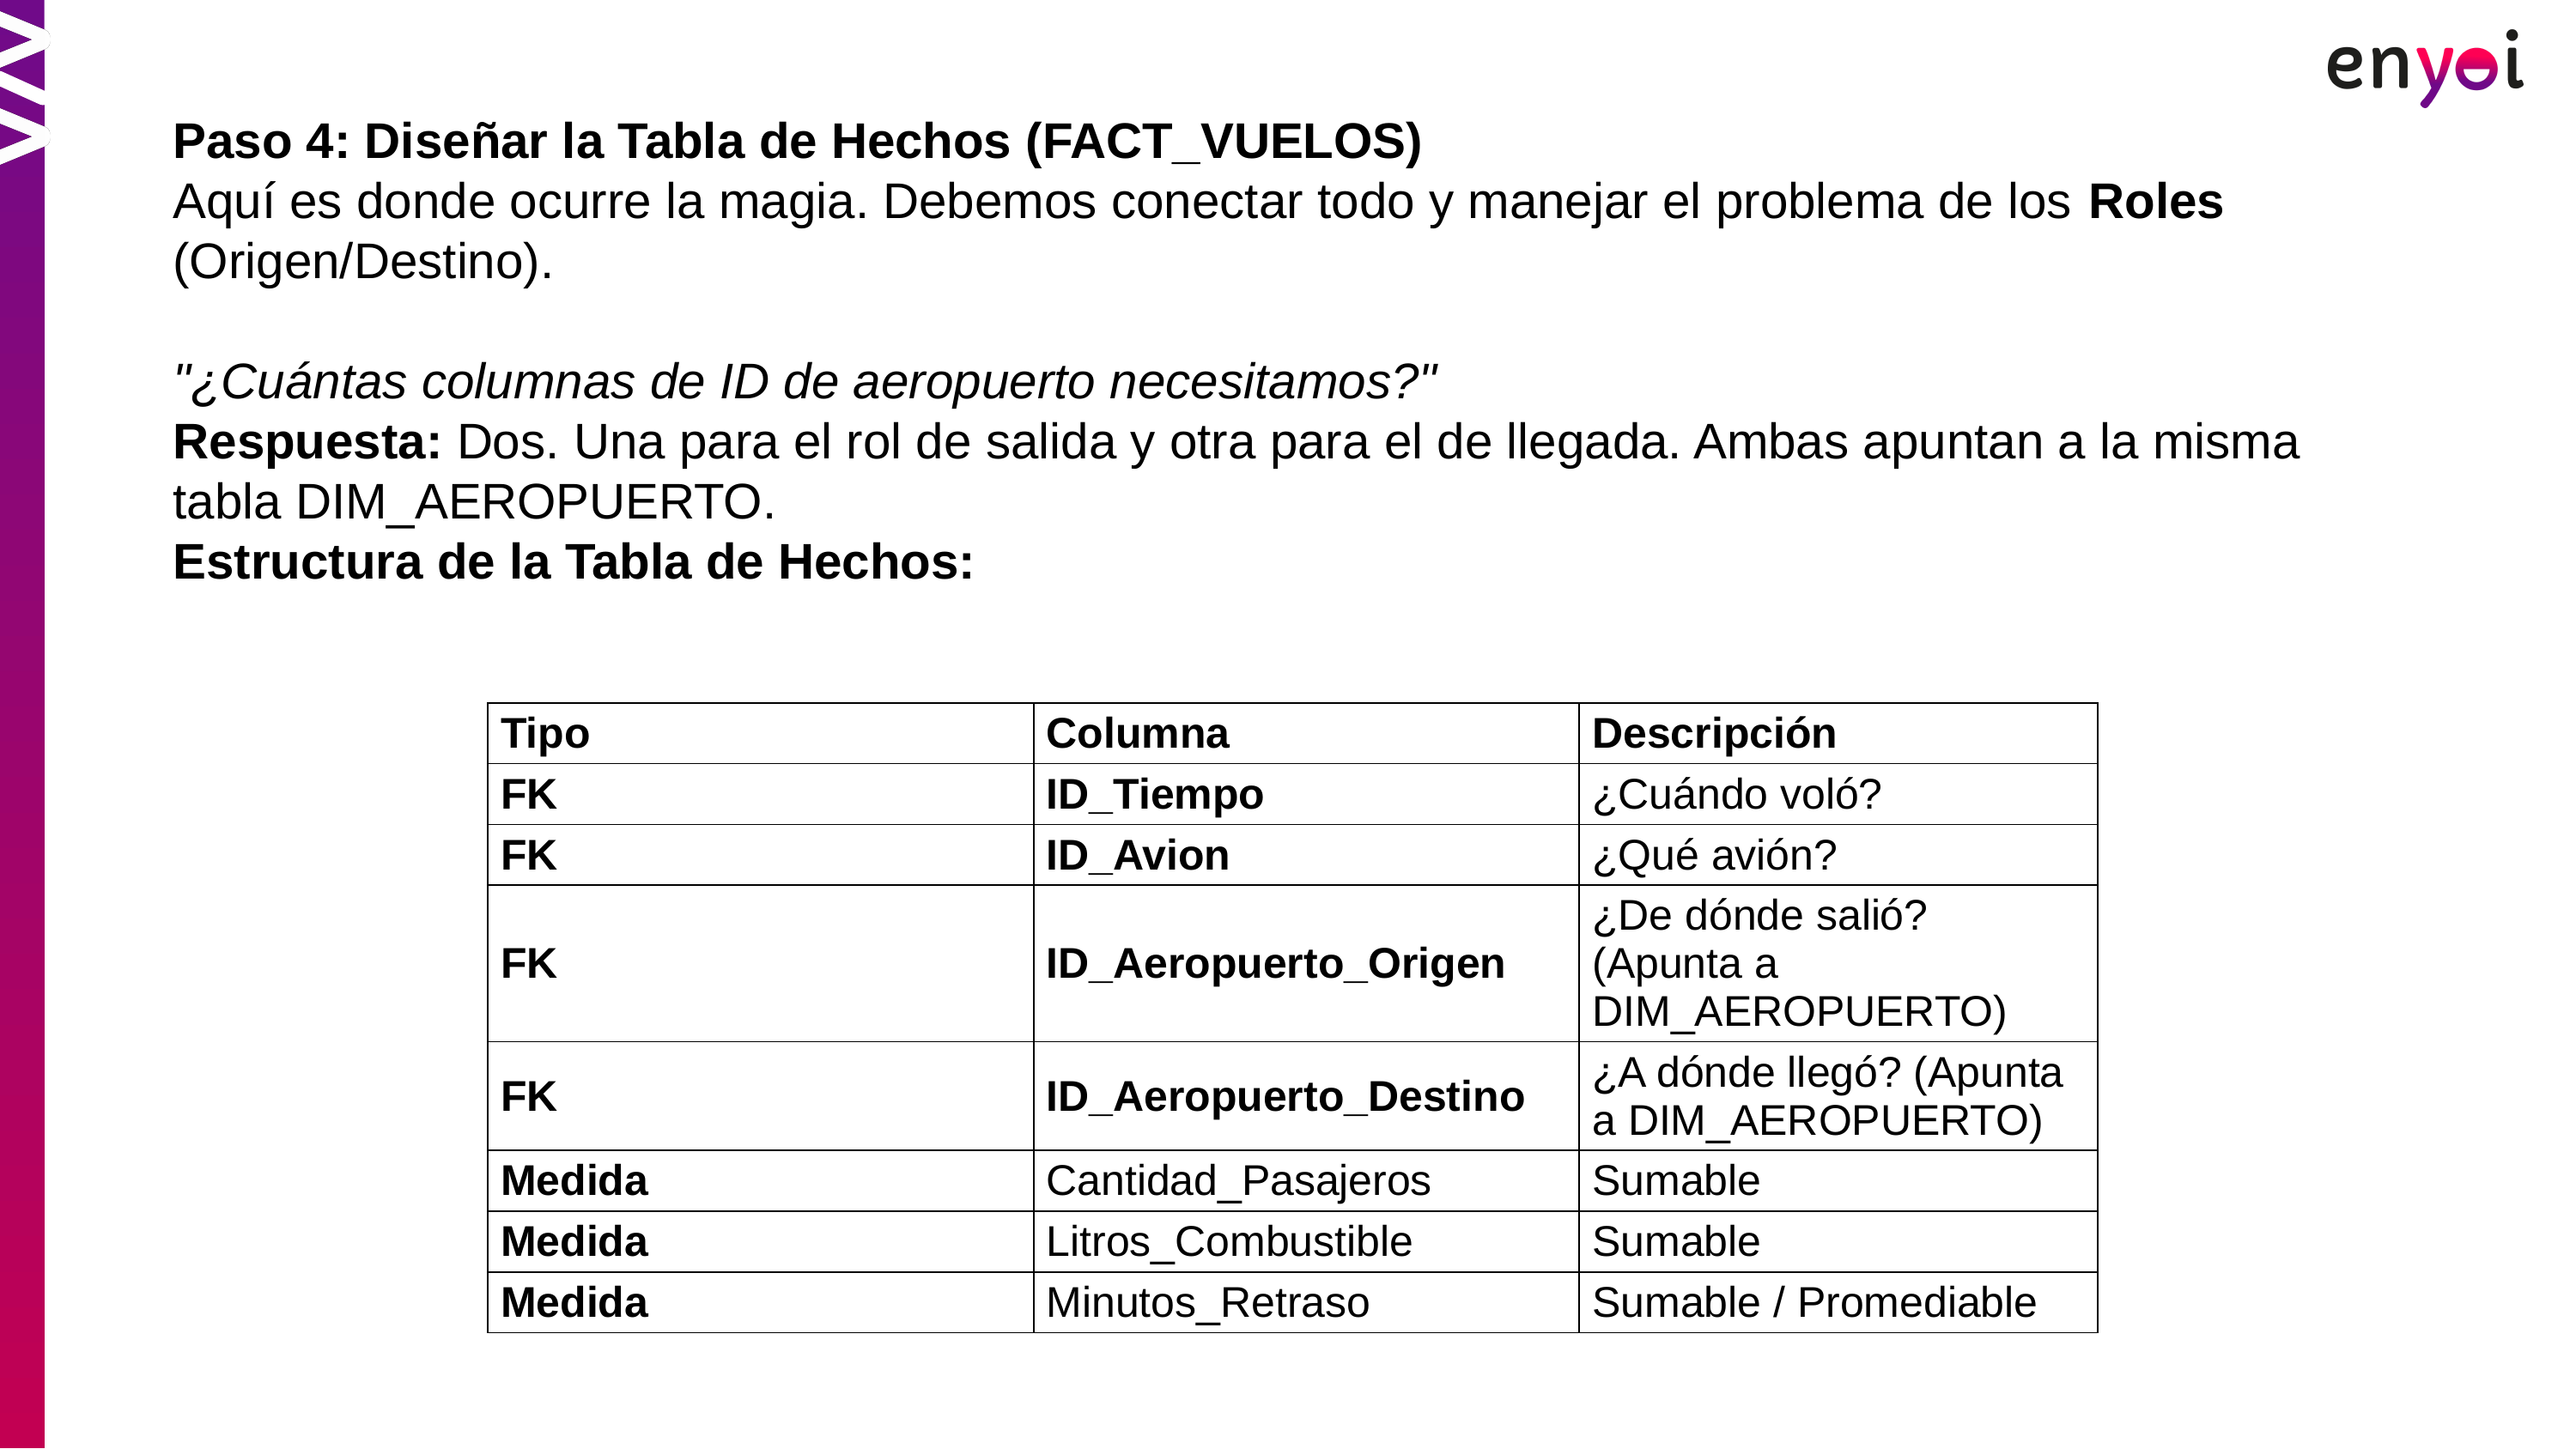

Paso 4: Diseñar la Tabla de Hechos (FACT_VUELOS)
Aquí es donde ocurre la magia. Debemos conectar todo y manejar el problema de los Roles (Origen/Destino).

"¿Cuántas columnas de ID de aeropuerto necesitamos?"
Respuesta: Dos. Una para el rol de salida y otra para el de llegada. Ambas apuntan a la misma tabla DIM_AEROPUERTO.
Estructura de la Tabla de Hechos:
| Tipo | Columna | Descripción |
| --- | --- | --- |
| FK | ID\_Tiempo | ¿Cuándo voló? |
| FK | ID\_Avion | ¿Qué avión? |
| FK | ID\_Aeropuerto\_Origen | ¿De dónde salió? (Apunta a DIM\_AEROPUERTO) |
| FK | ID\_Aeropuerto\_Destino | ¿A dónde llegó? (Apunta a DIM\_AEROPUERTO) |
| Medida | Cantidad\_Pasajeros | Sumable |
| Medida | Litros\_Combustible | Sumable |
| Medida | Minutos\_Retraso | Sumable / Promediable |